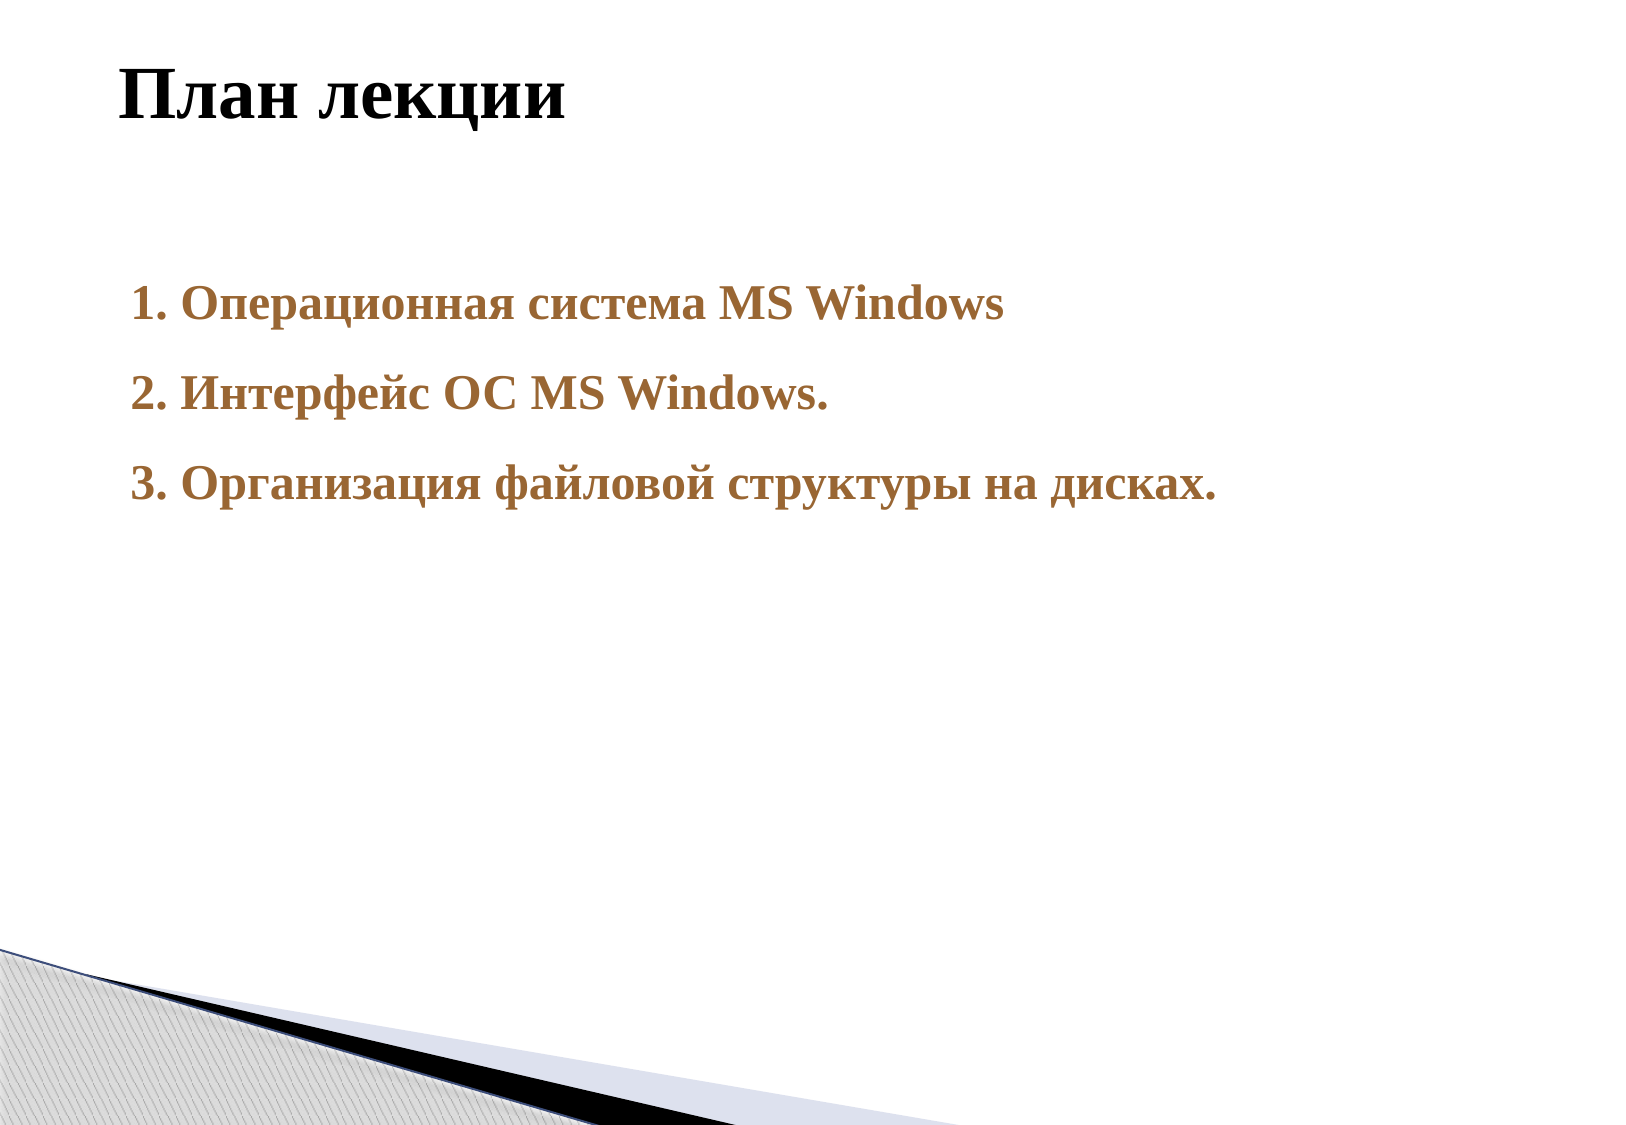

План лекции
 Операционная система MS Windows
 Интерфейс ОС MS Windows.
 Организация файловой структуры на дисках.